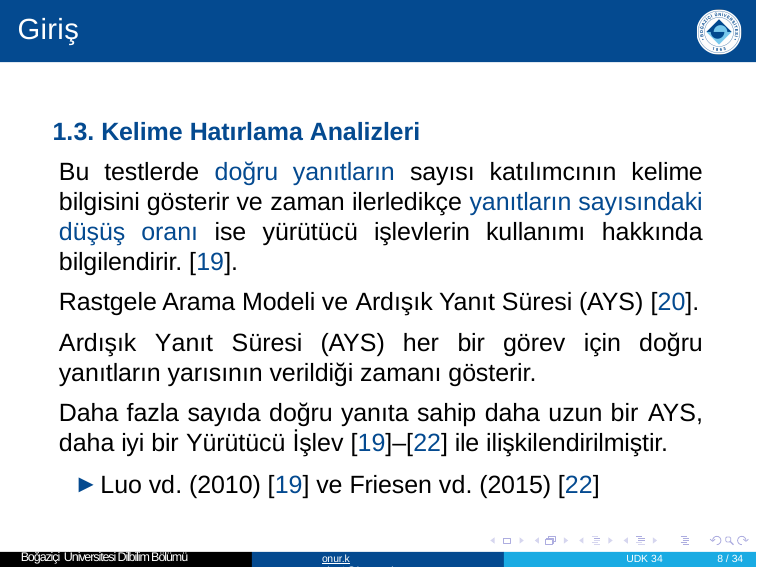

# Giriş
1.3. Kelime Hatırlama Analizleri
Bu testlerde doğru yanıtların sayısı katılımcının kelime bilgisini gösterir ve zaman ilerledikçe yanıtların sayısındaki düşüş oranı ise yürütücü işlevlerin kullanımı hakkında bilgilendirir. [19].
Rastgele Arama Modeli ve Ardışık Yanıt Süresi (AYS) [20].
Ardışık Yanıt Süresi (AYS) her bir görev için doğru yanıtların yarısının verildiği zamanı gösterir.
Daha fazla sayıda doğru yanıta sahip daha uzun bir AYS, daha iyi bir Yürütücü İşlev [19]–[22] ile ilişkilendirilmiştir.
Luo vd. (2010) [19] ve Friesen vd. (2015) [22]

Boğaziçi  Üniversitesi Dilbilim Bölümü
onur.keles1@boun.edu.tr
UDK 34
8 / 34